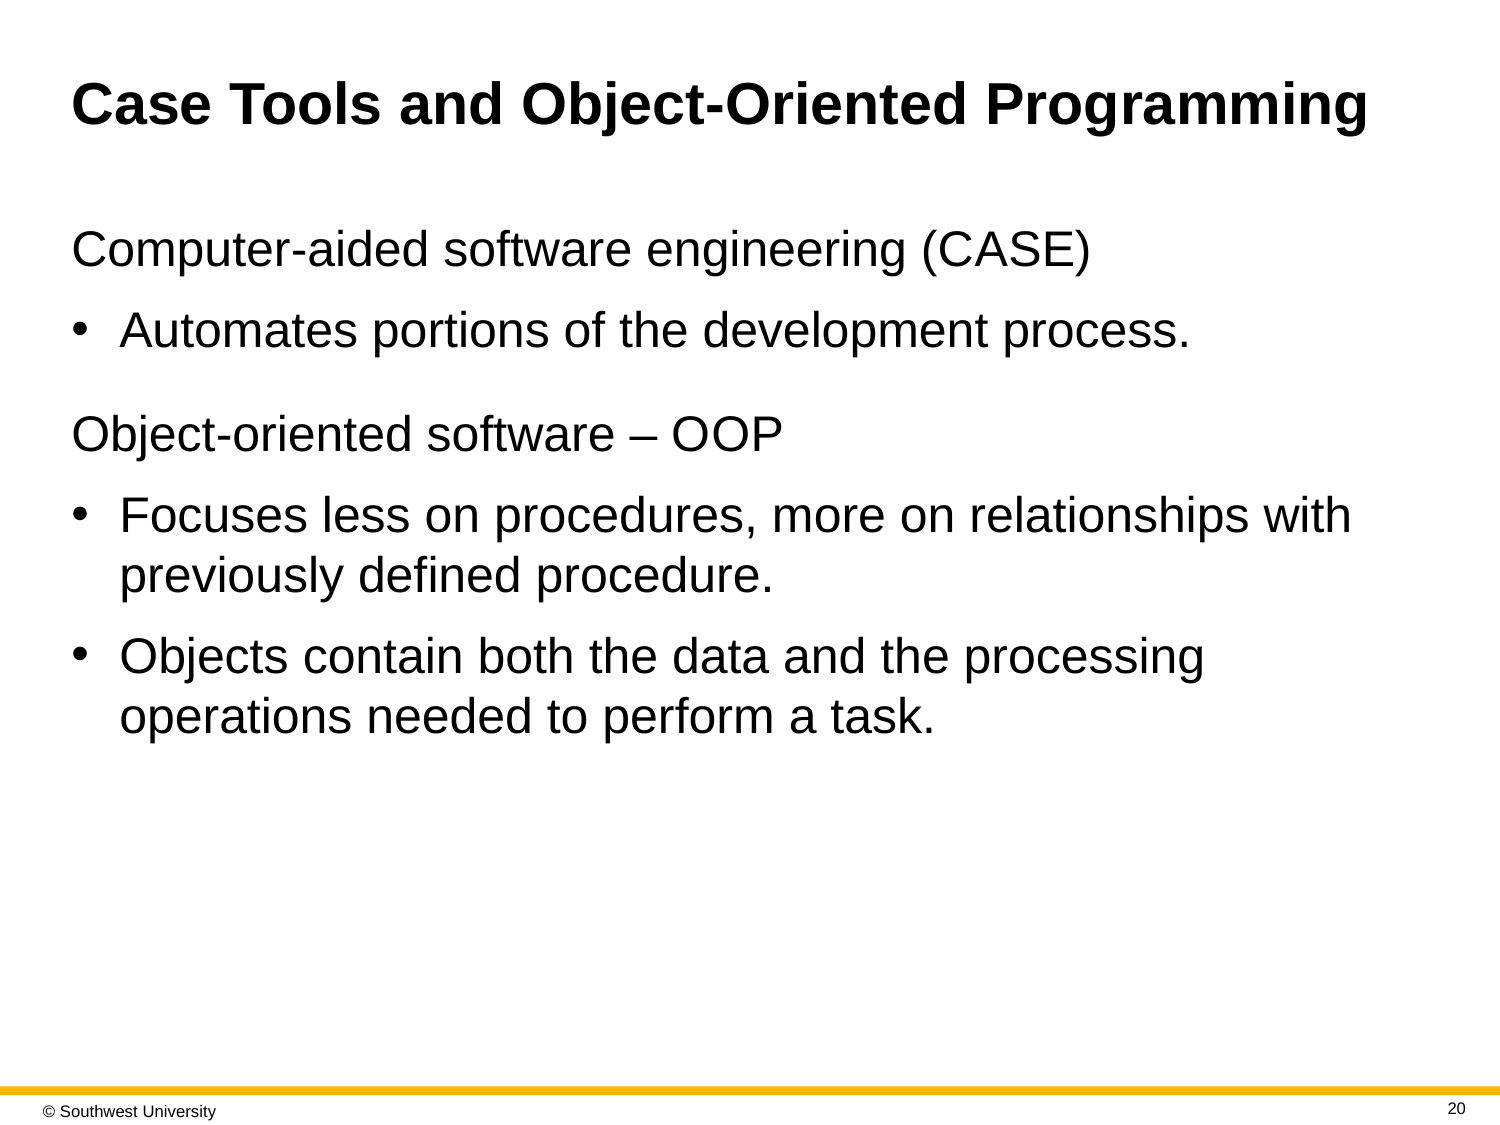

# Case Tools and Object-Oriented Programming
Computer-aided software engineering (C A S E)
Automates portions of the development process.
Object-oriented software – O O P
Focuses less on procedures, more on relationships with previously defined procedure.
Objects contain both the data and the processing operations needed to perform a task.
20